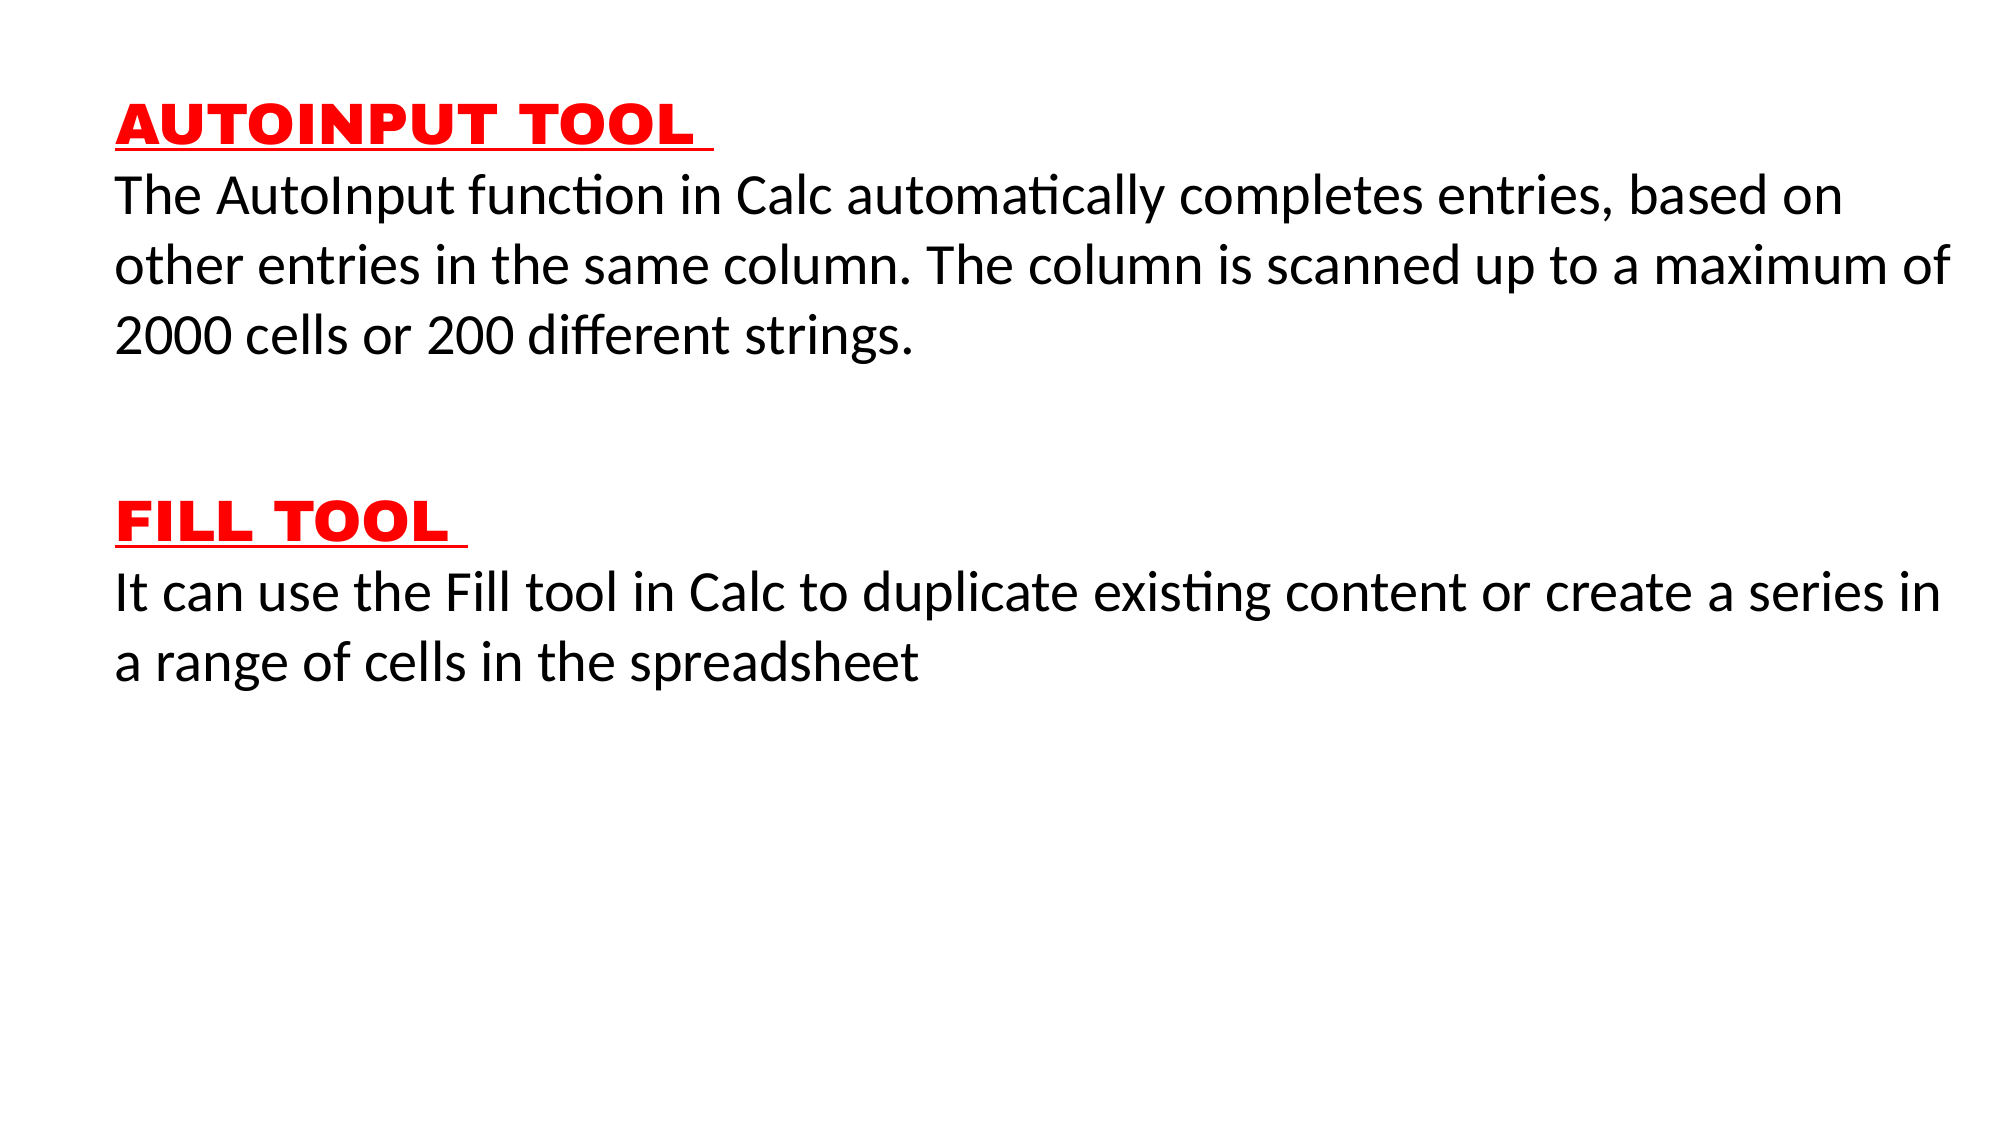

AUTOINPUT TOOL
The AutoInput function in Calc automatically completes entries, based on other entries in the same column. The column is scanned up to a maximum of 2000 cells or 200 different strings.
FILL TOOL
It can use the Fill tool in Calc to duplicate existing content or create a series in a range of cells in the spreadsheet